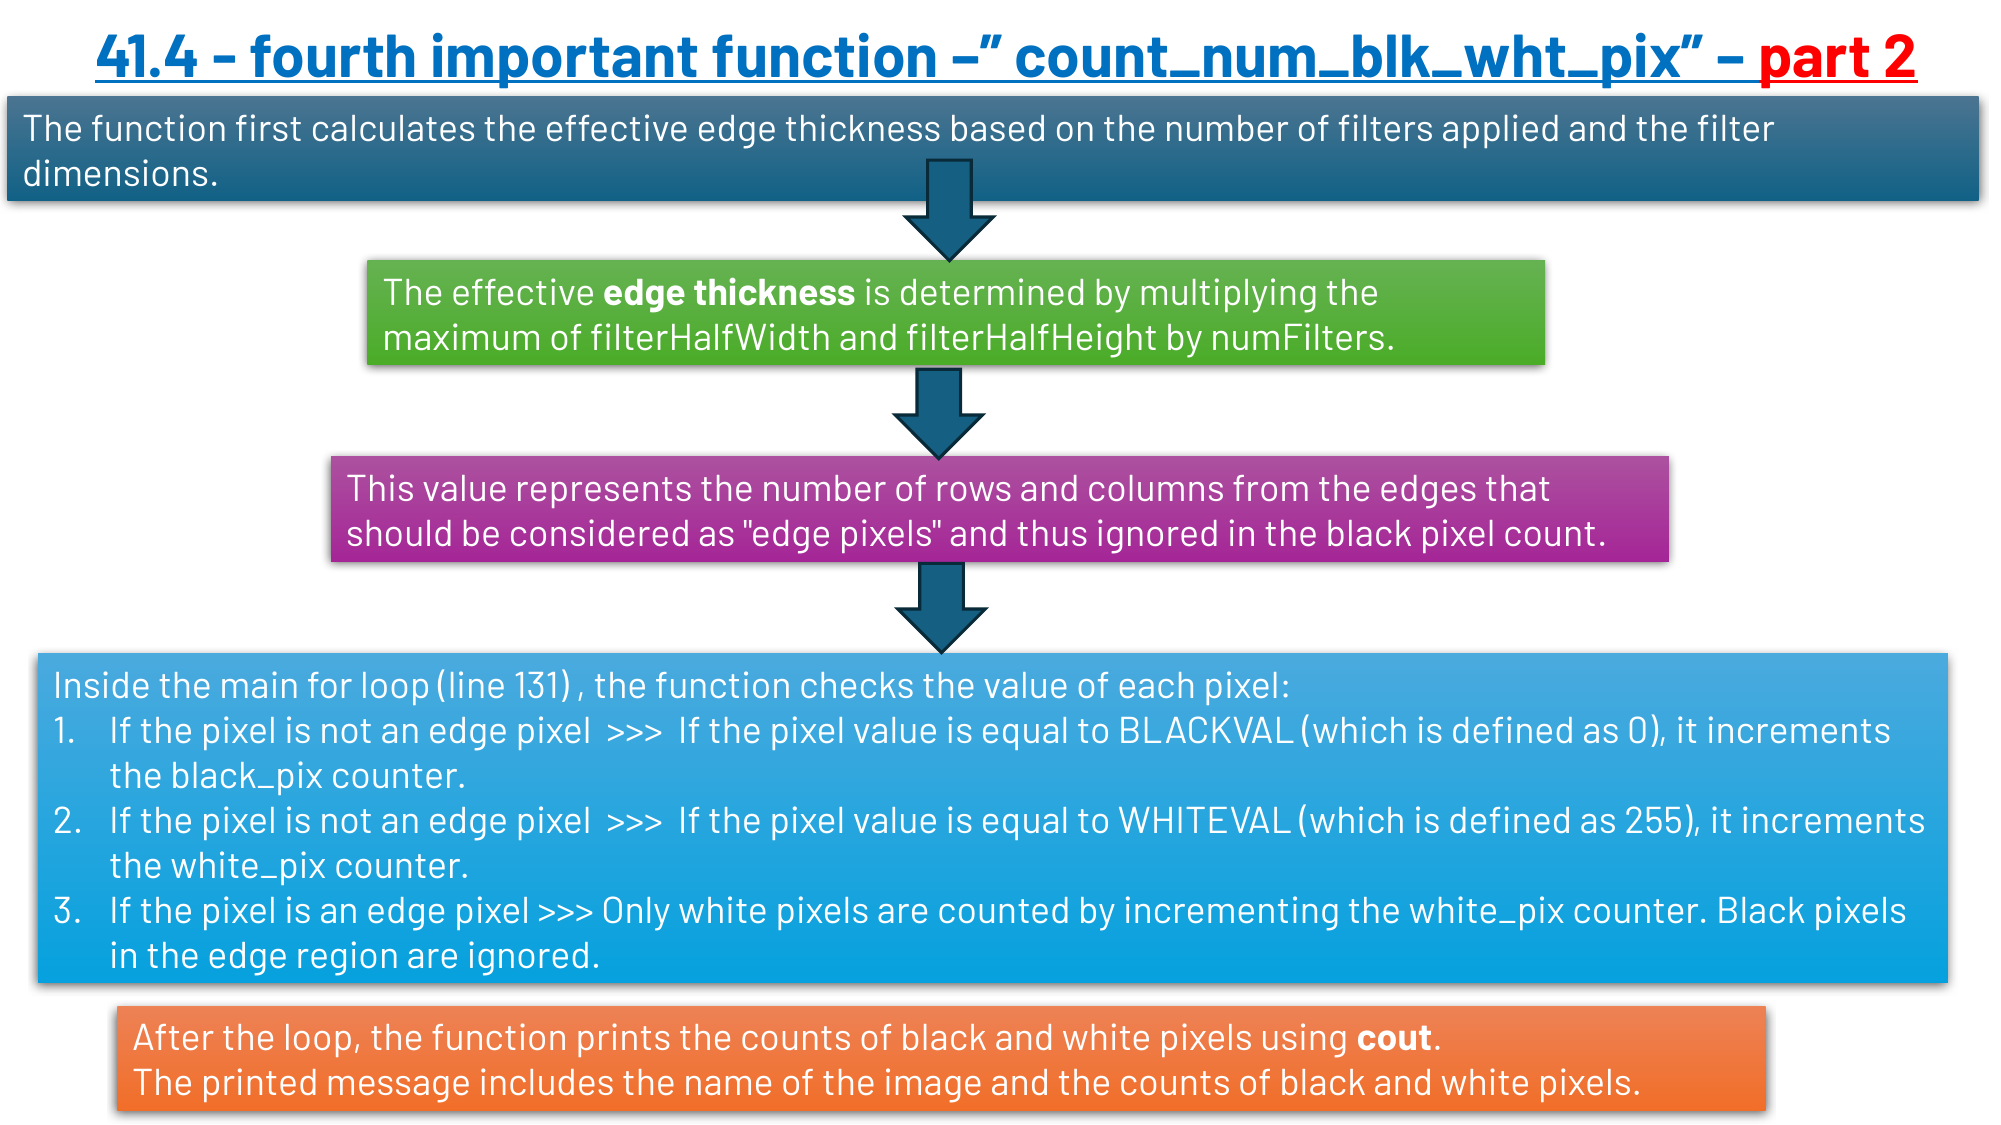

41.4 - fourth important function –” count_num_blk_wht_pix” – part 2
The function first calculates the effective edge thickness based on the number of filters applied and the filter dimensions.

The effective edge thickness is determined by multiplying the maximum of filterHalfWidth and filterHalfHeight by numFilters.

This value represents the number of rows and columns from the edges that should be considered as "edge pixels" and thus ignored in the black pixel count.

Inside the main for loop (line 131) , the function checks the value of each pixel:
If the pixel is not an edge pixel  >>>  If the pixel value is equal to BLACKVAL (which is defined as 0), it increments the black_pix counter.
If the pixel is not an edge pixel  >>>  If the pixel value is equal to WHITEVAL (which is defined as 255), it increments the white_pix counter.
If the pixel is an edge pixel >>> Only white pixels are counted by incrementing the white_pix counter. Black pixels in the edge region are ignored.
After the loop, the function prints the counts of black and white pixels using cout.
The printed message includes the name of the image and the counts of black and white pixels.